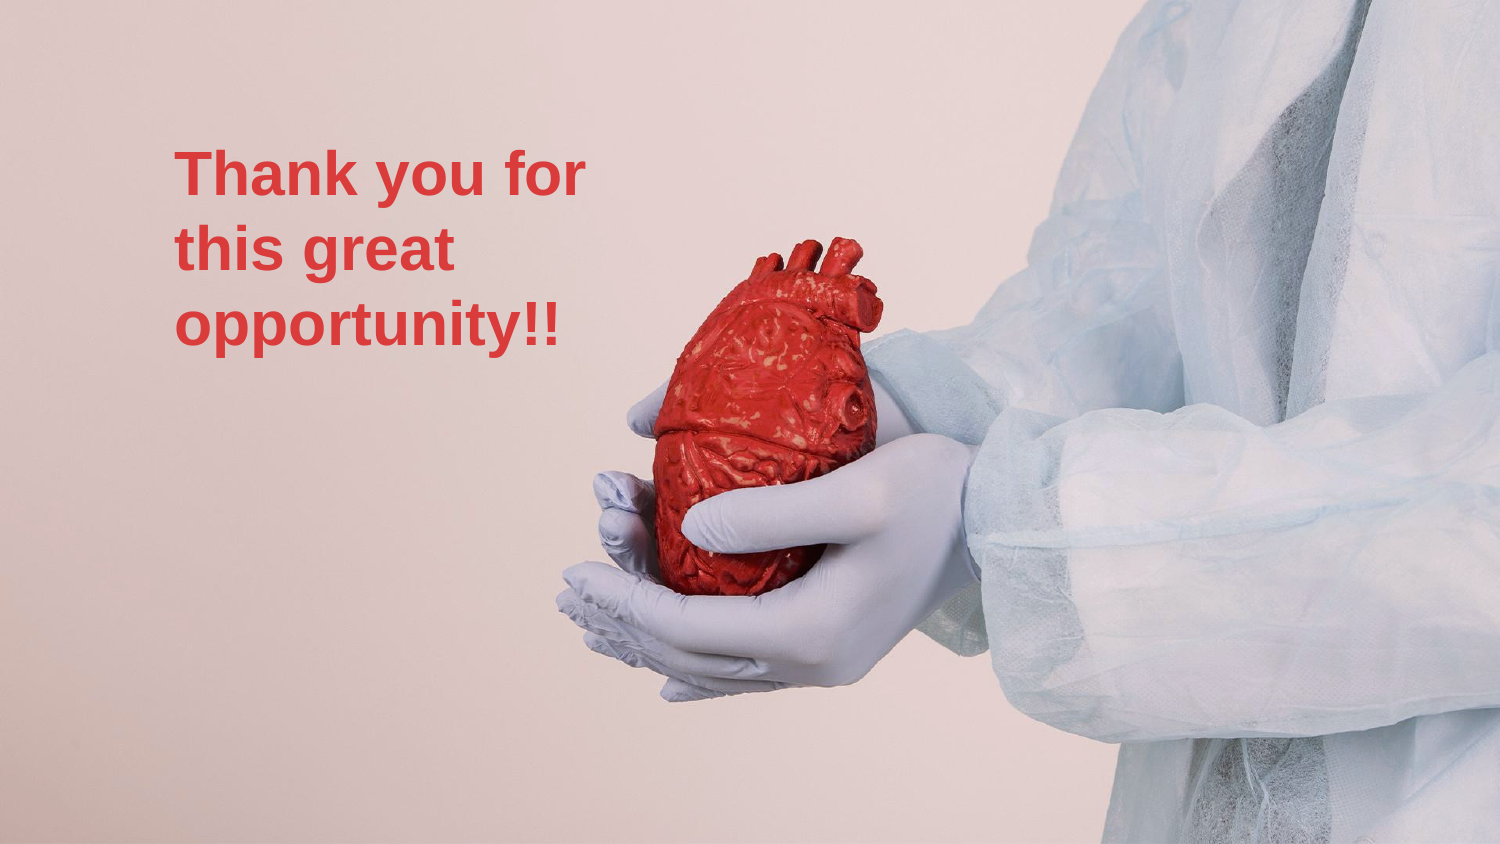

# Thank you for this great opportunity!!